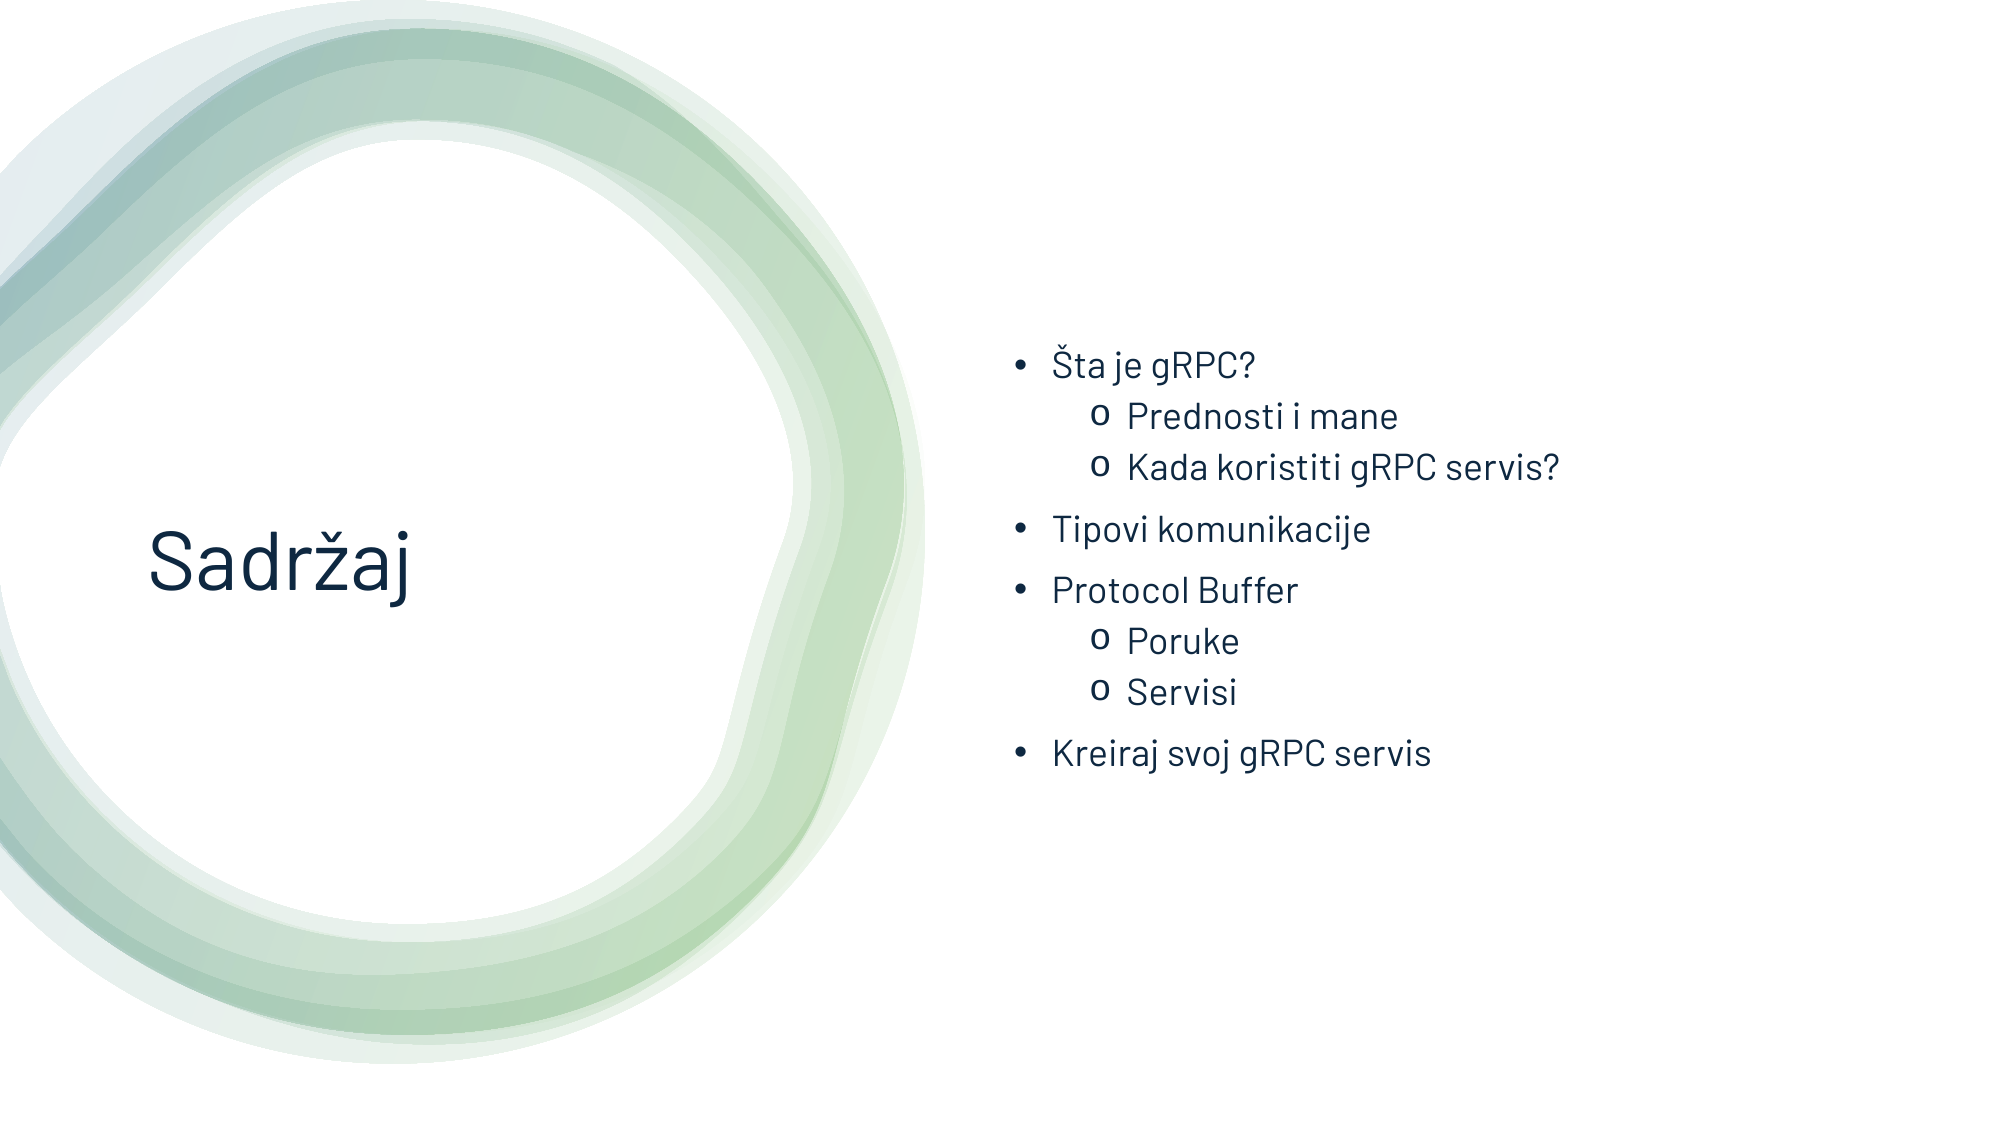

Šta je gRPC?
Prednosti i mane
Kada koristiti gRPC servis?
Tipovi komunikacije
Protocol Buffer
Poruke
Servisi
Kreiraj svoj gRPC servis
# Sadržaj